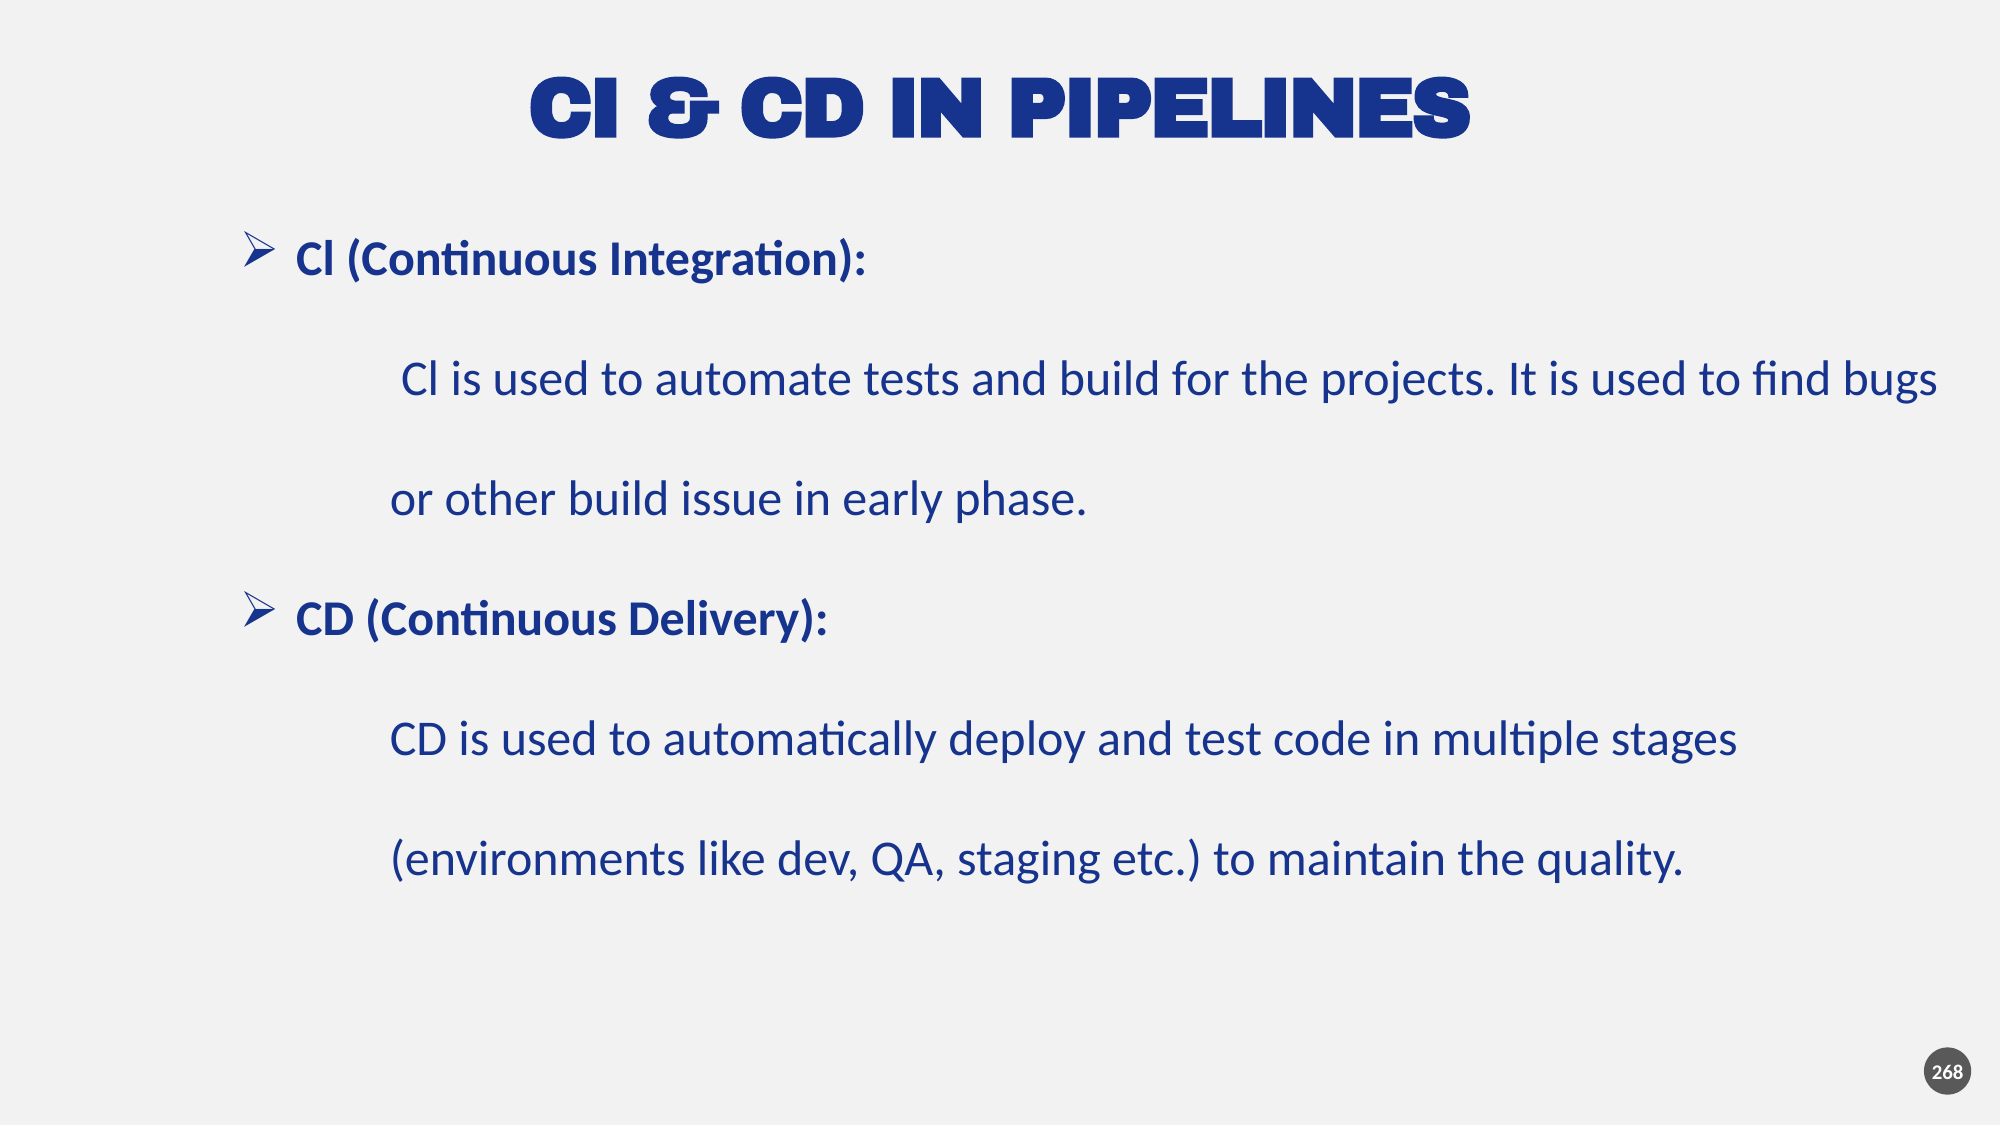

CI & CD IN PIPELINES
Cl (Continuous Integration):
 Cl is used to automate tests and build for the projects. It is used to find bugs or other build issue in early phase.
CD (Continuous Delivery):
CD is used to automatically deploy and test code in multiple stages (environments like dev, QA, staging etc.) to maintain the quality.
268